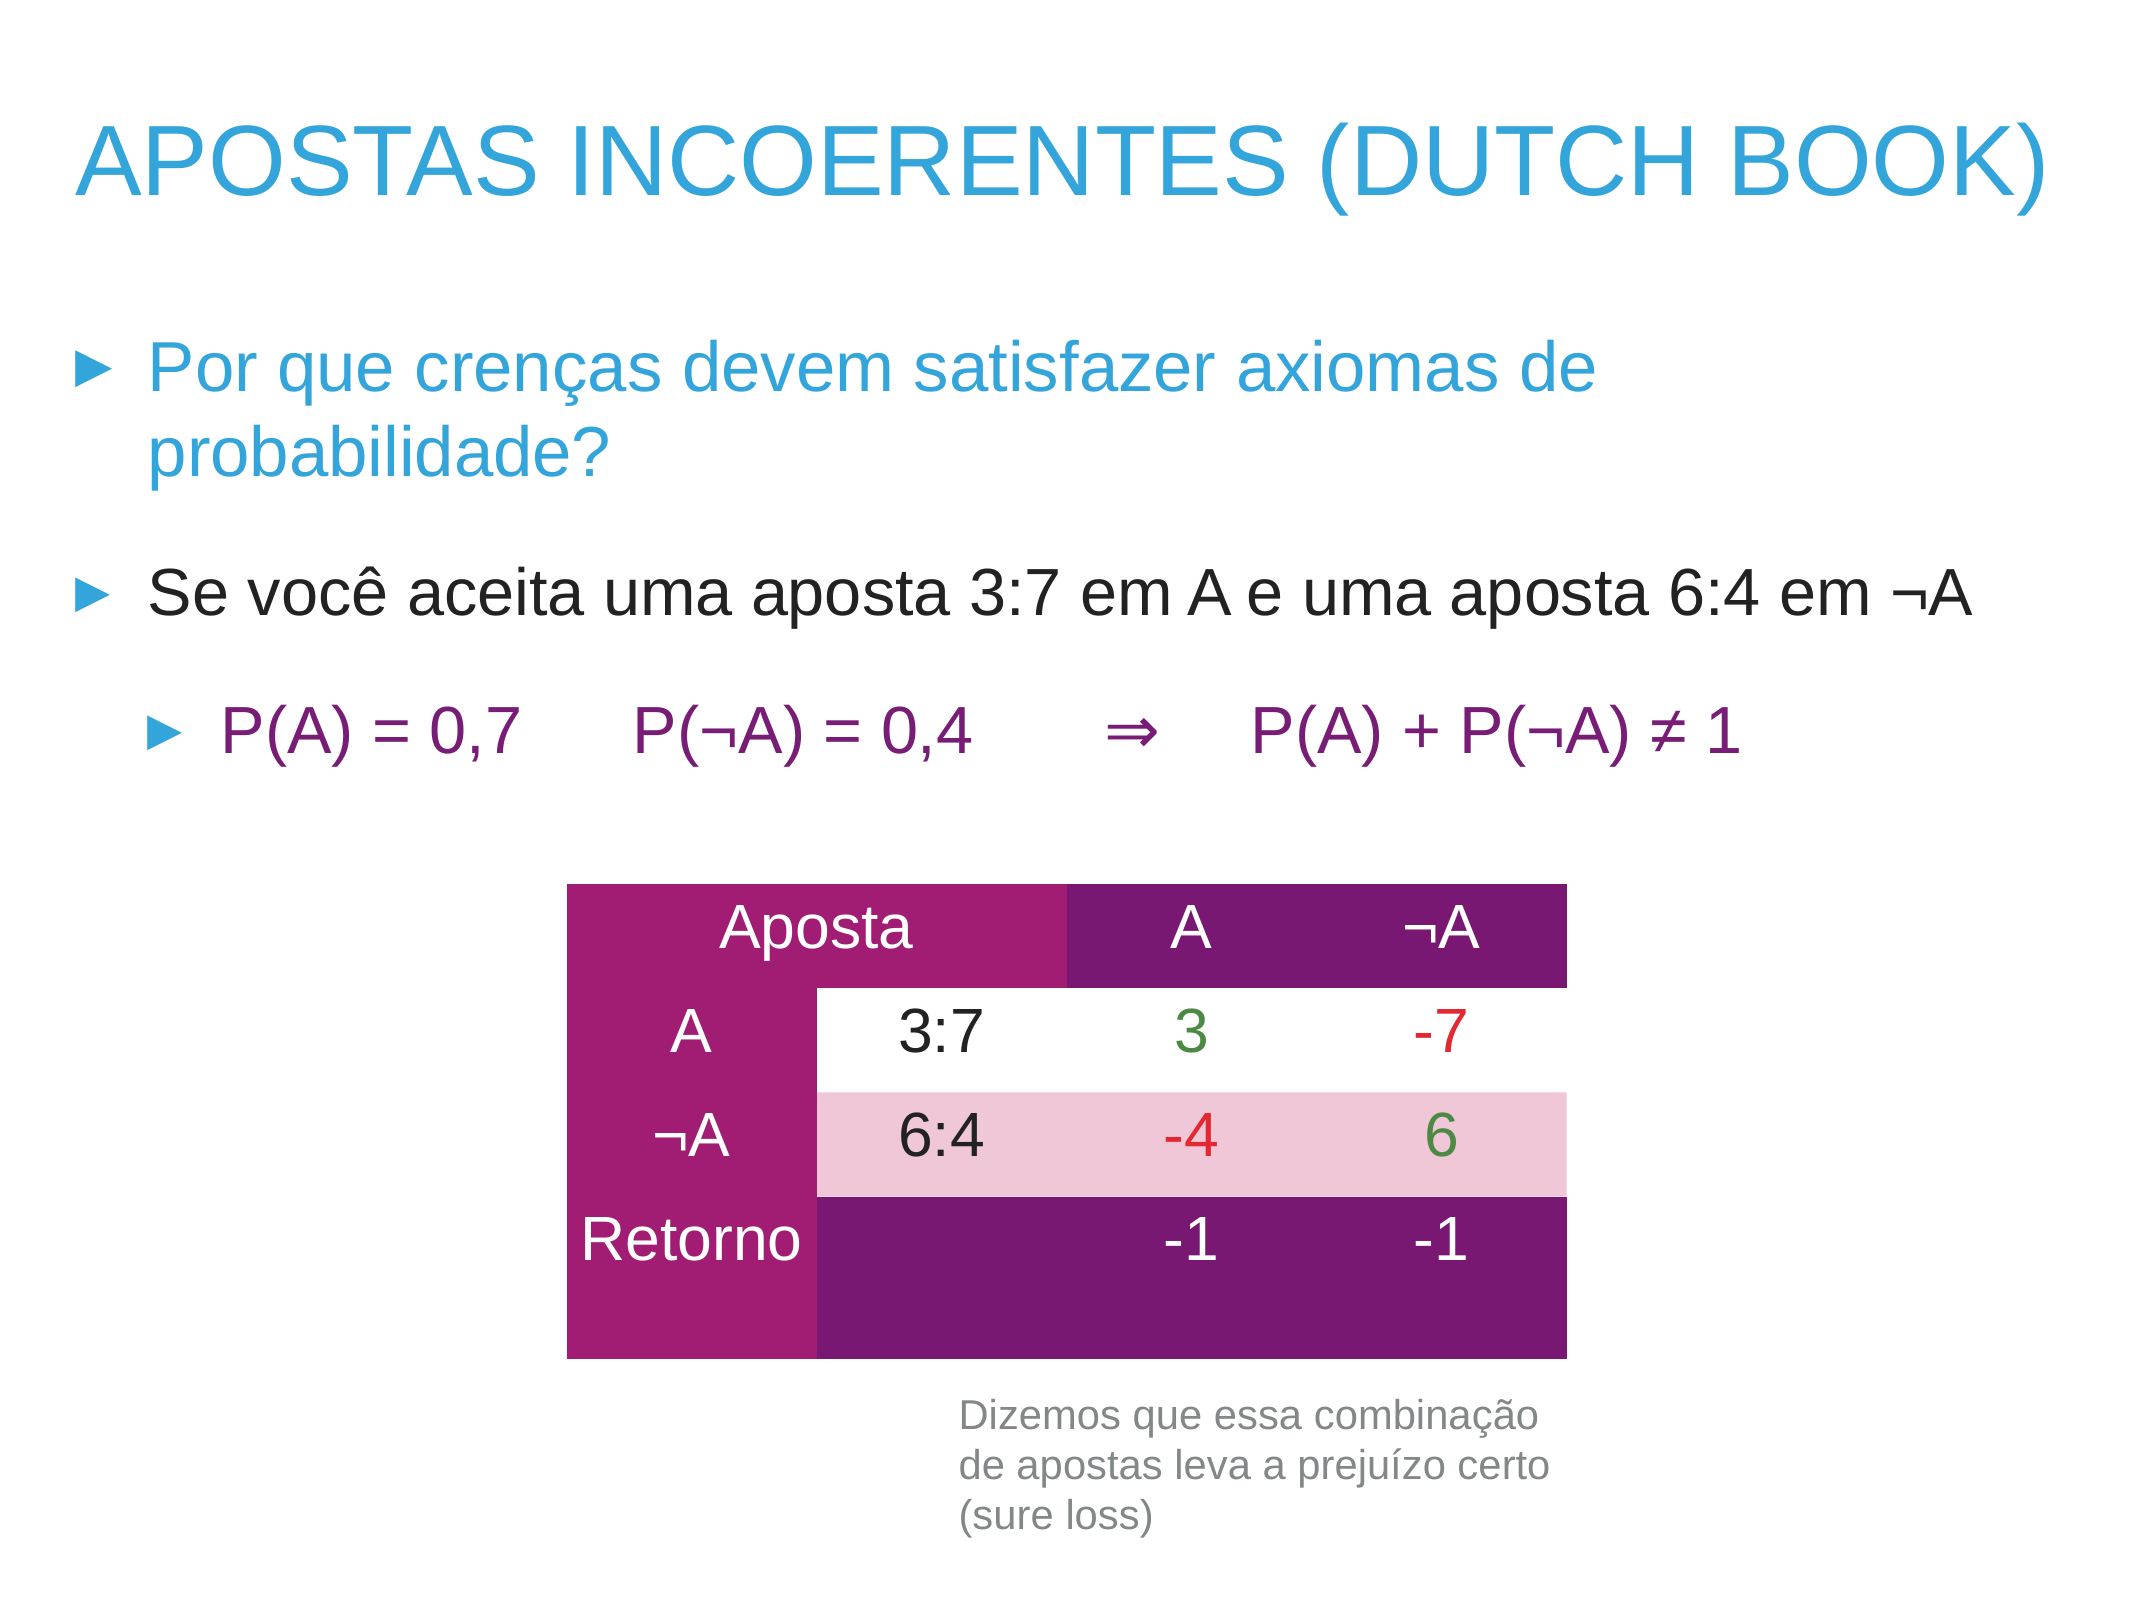

apostas INcoerentes (Dutch book)
Por que crenças devem satisfazer axiomas de probabilidade?
Se você aceita uma aposta 3:7 em A e uma aposta 6:4 em ¬A
P(A) = 0,7      P(¬A) = 0,4       ⇒     P(A) + P(¬A) ≠ 1
| Aposta |  | A | ¬A |
| --- | --- | --- | --- |
| A | 3:7 | 3 | -7 |
| ¬A | 6:4 | -4 | 6 |
| Retorno |  | -1 | -1 |
Dizemos que essa combinação de apostas leva a prejuízo certo (sure loss)